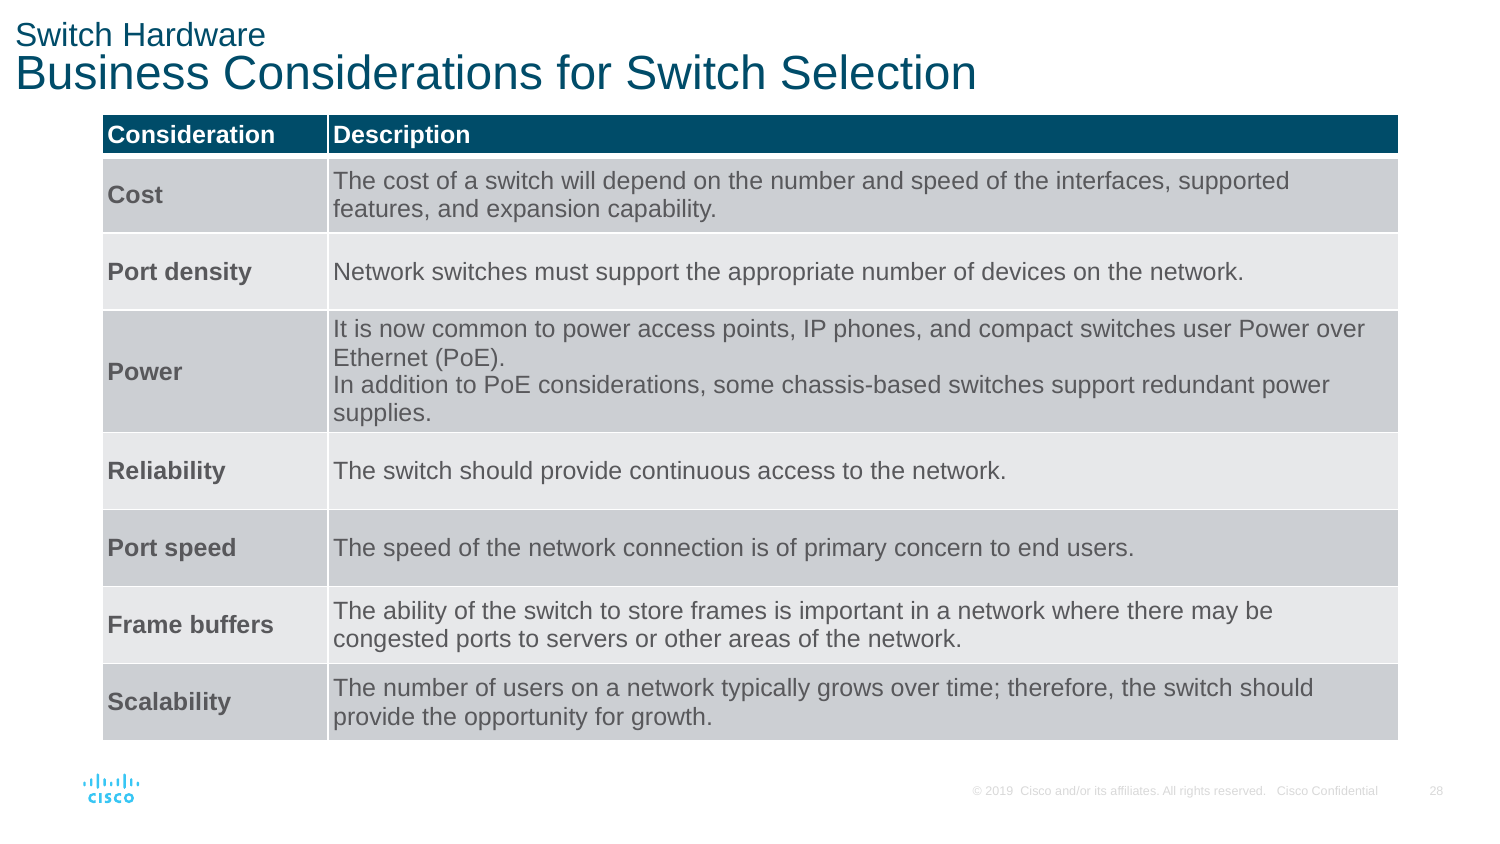

# Switch Hardware Business Considerations for Switch Selection
| Consideration | Description |
| --- | --- |
| Cost | The cost of a switch will depend on the number and speed of the interfaces, supported features, and expansion capability. |
| Port density | Network switches must support the appropriate number of devices on the network. |
| Power | It is now common to power access points, IP phones, and compact switches user Power over Ethernet (PoE). In addition to PoE considerations, some chassis-based switches support redundant power supplies. |
| Reliability | The switch should provide continuous access to the network. |
| Port speed | The speed of the network connection is of primary concern to end users. |
| Frame buffers | The ability of the switch to store frames is important in a network where there may be congested ports to servers or other areas of the network. |
| Scalability | The number of users on a network typically grows over time; therefore, the switch should provide the opportunity for growth. |